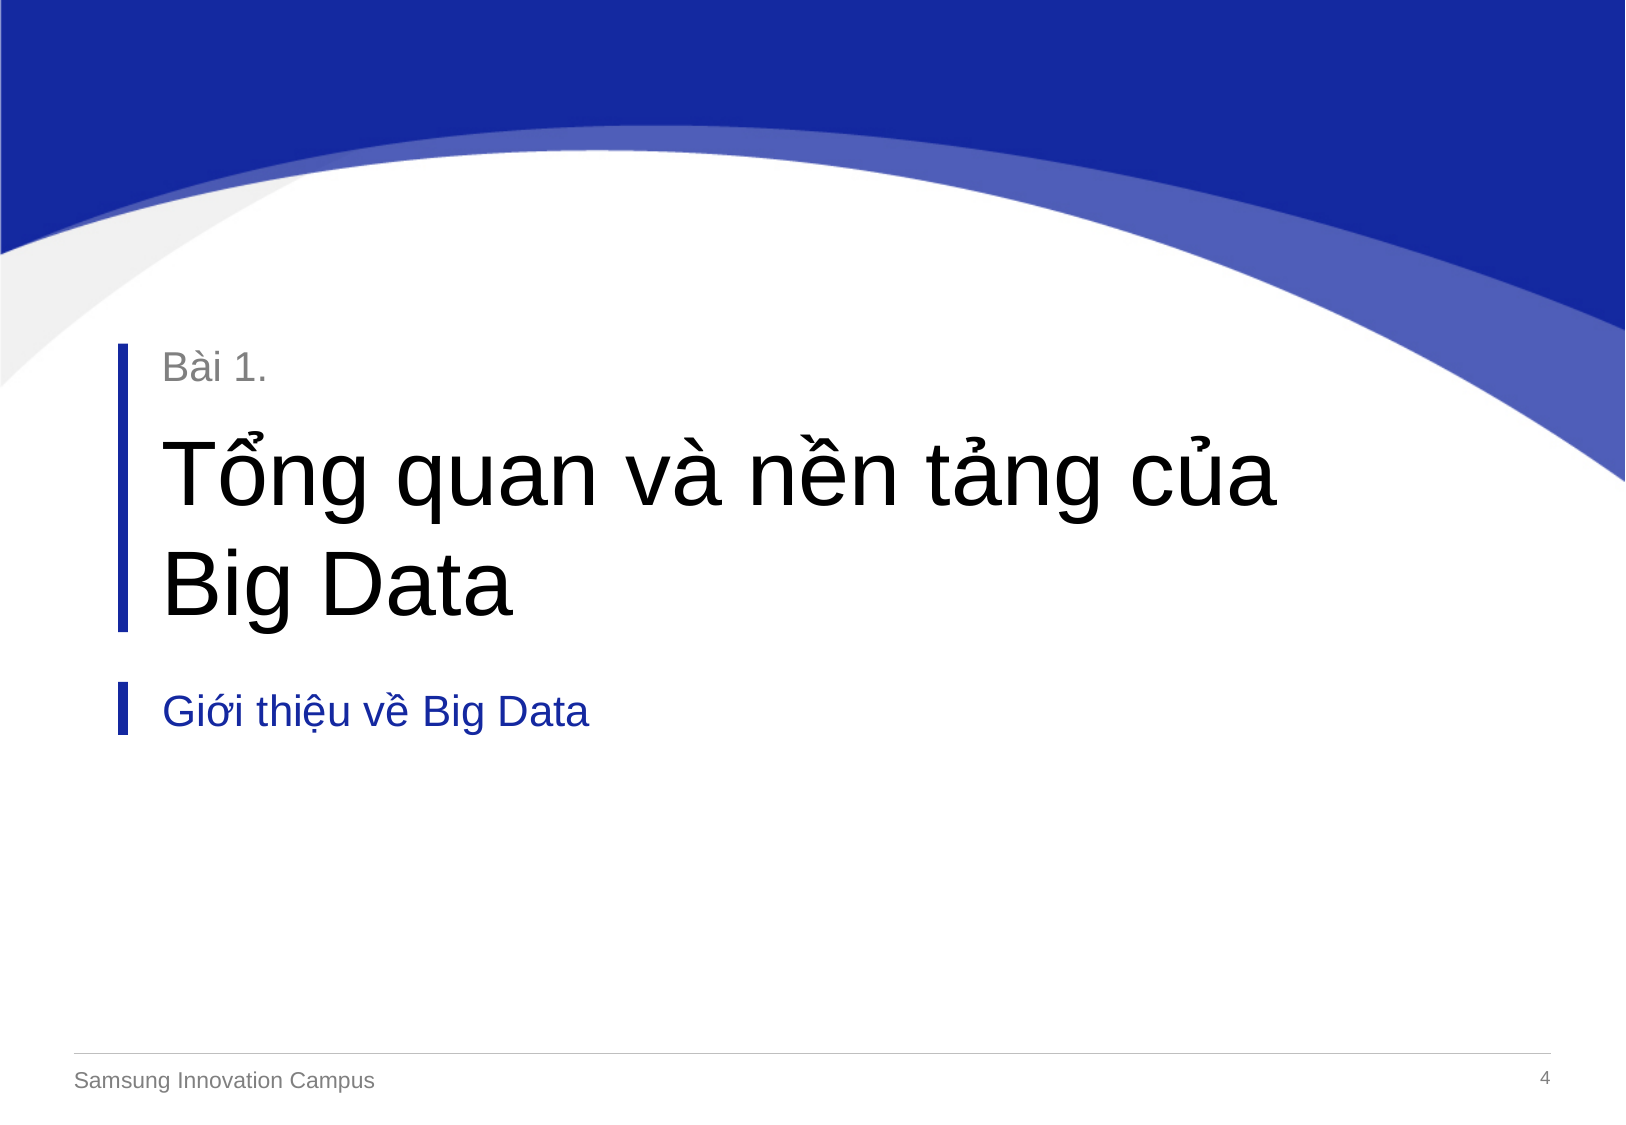

Bài 1.
Tổng quan và nền tảng của Big Data